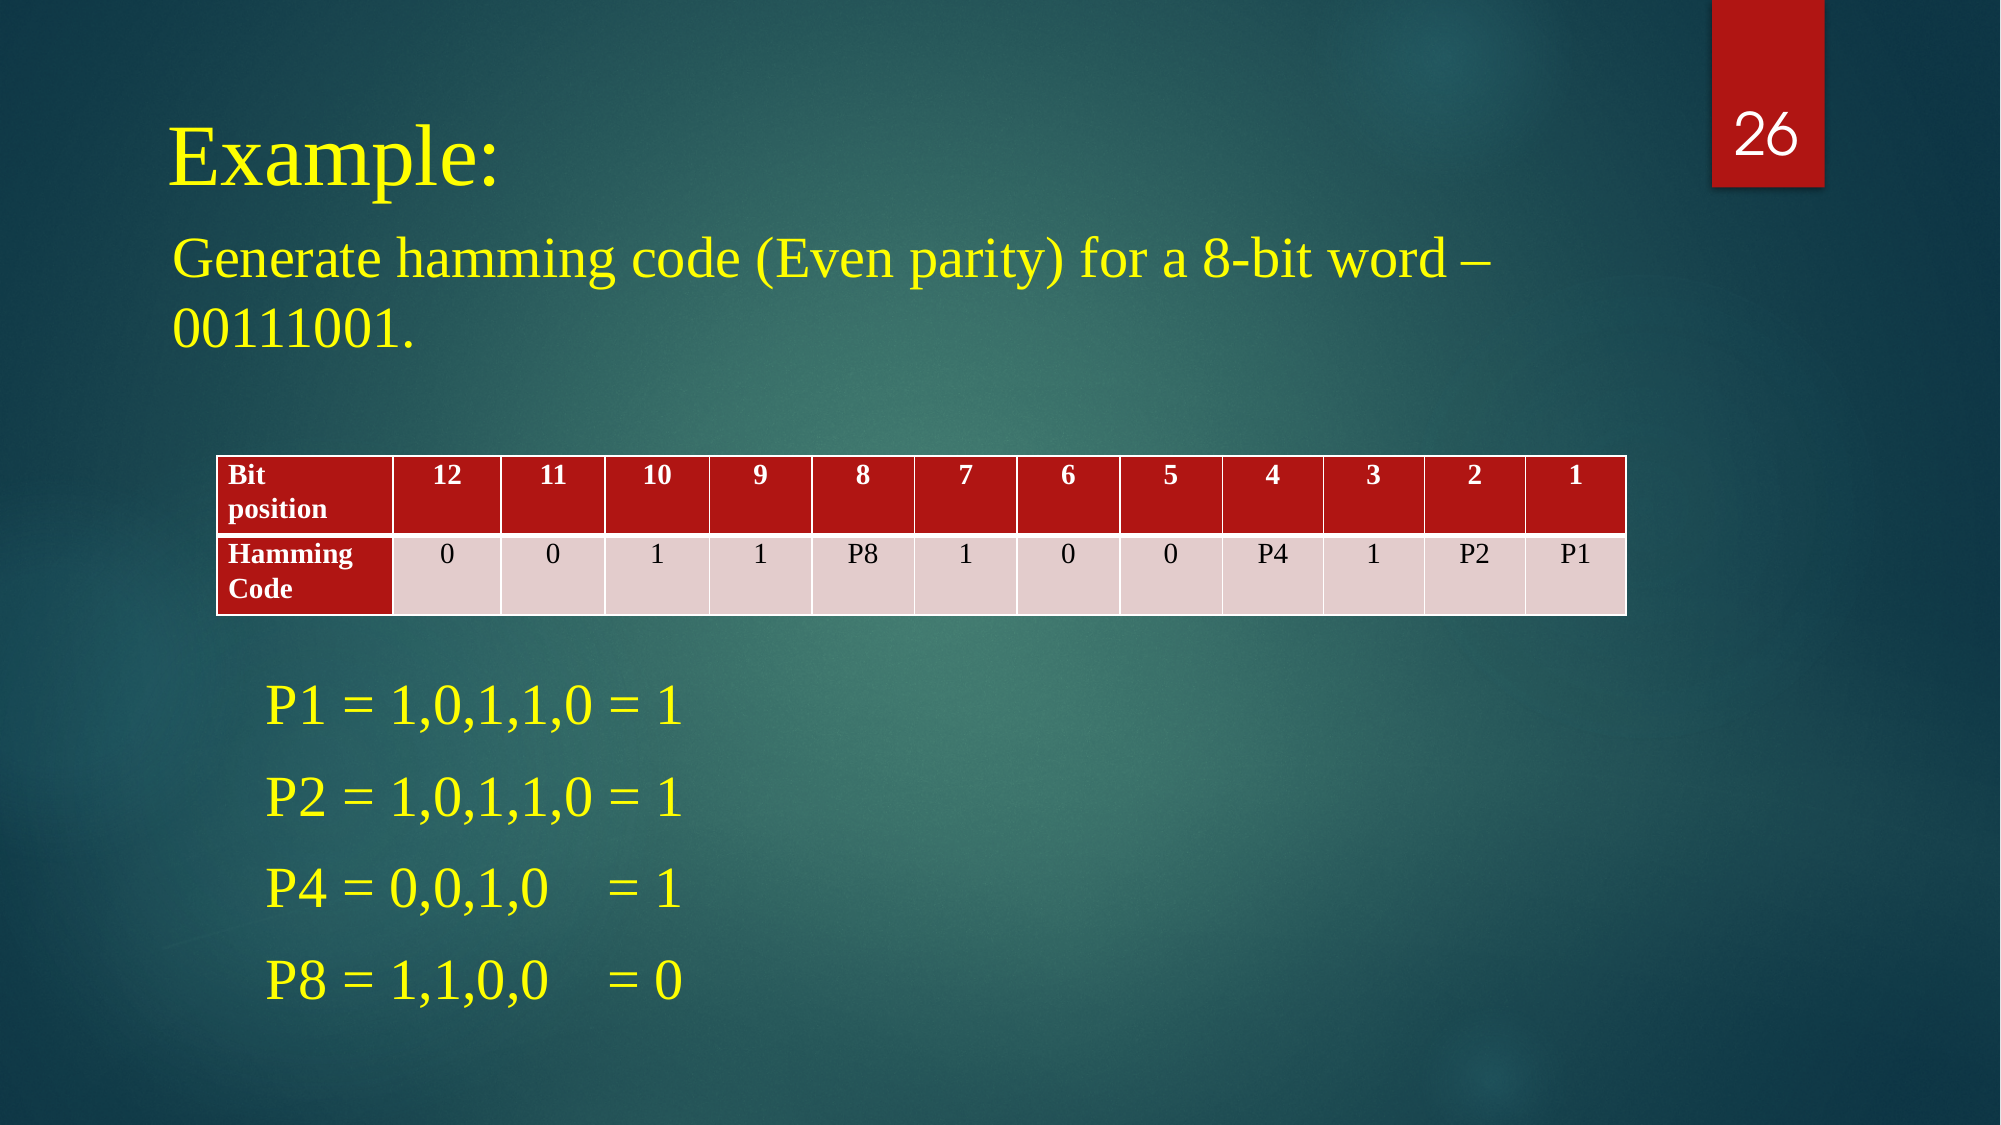

26
Example:
Generate hamming code (Even parity) for a 8-bit word – 00111001.
| Bit position | 12 | 11 | 10 | 9 | 8 | 7 | 6 | 5 | 4 | 3 | 2 | 1 |
| --- | --- | --- | --- | --- | --- | --- | --- | --- | --- | --- | --- | --- |
| Hamming Code | 0 | 0 | 1 | 1 | P8 | 1 | 0 | 0 | P4 | 1 | P2 | P1 |
P1 = 1,0,1,1,0 = 1
P2 = 1,0,1,1,0 = 1
P4 = 0,0,1,0    = 1
P8 = 1,1,0,0    = 0